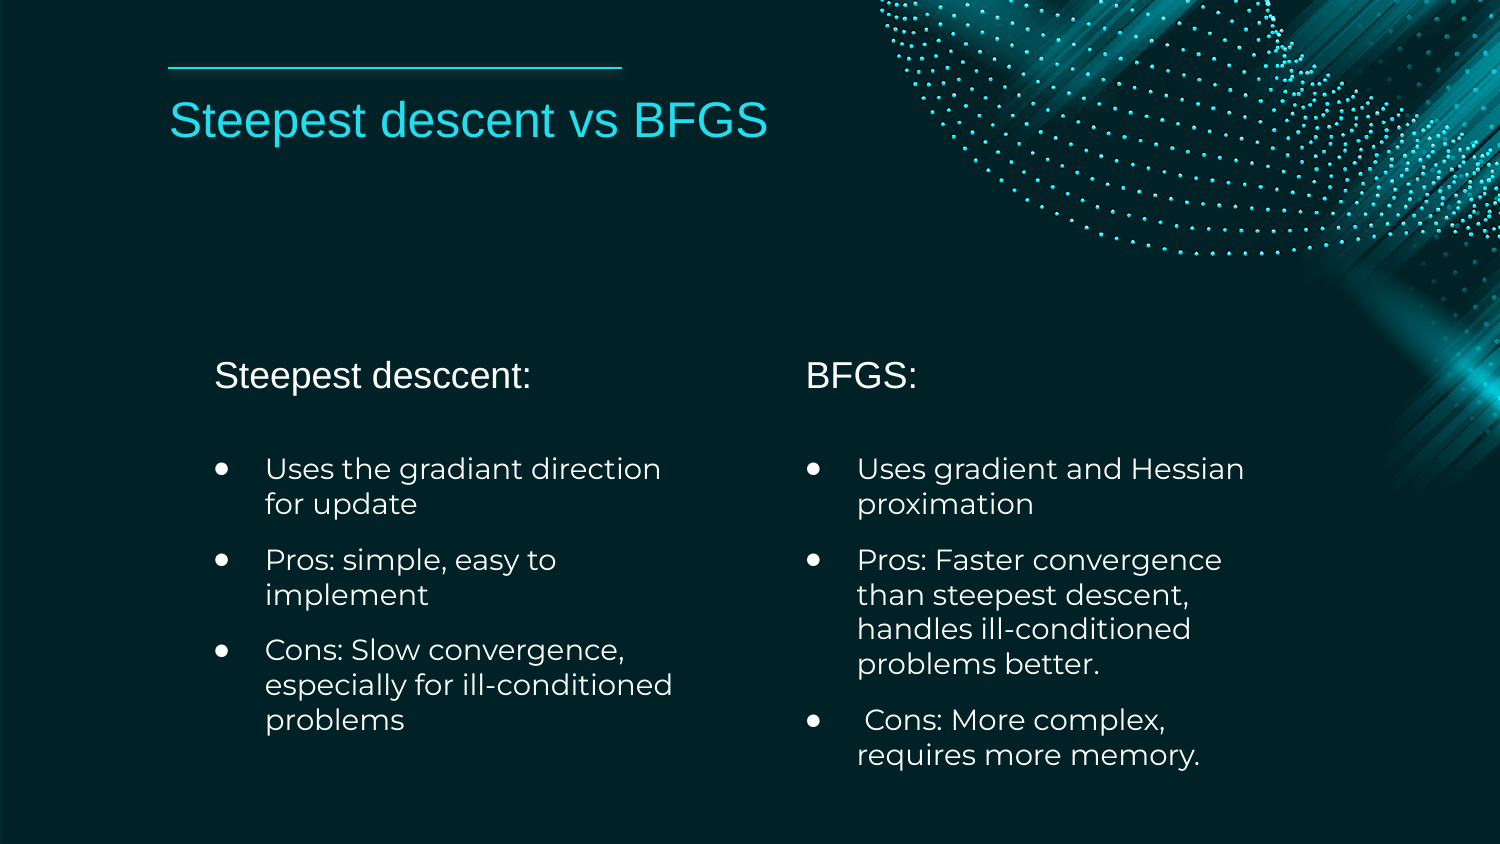

# Steepest descent vs BFGS
Steepest desccent:
BFGS:
Uses the gradiant direction for update
Pros: simple, easy to implement
Cons: Slow convergence, especially for ill-conditioned problems
Uses gradient and Hessian proximation
Pros: Faster convergence than steepest descent, handles ill-conditioned problems better.
 Cons: More complex, requires more memory.